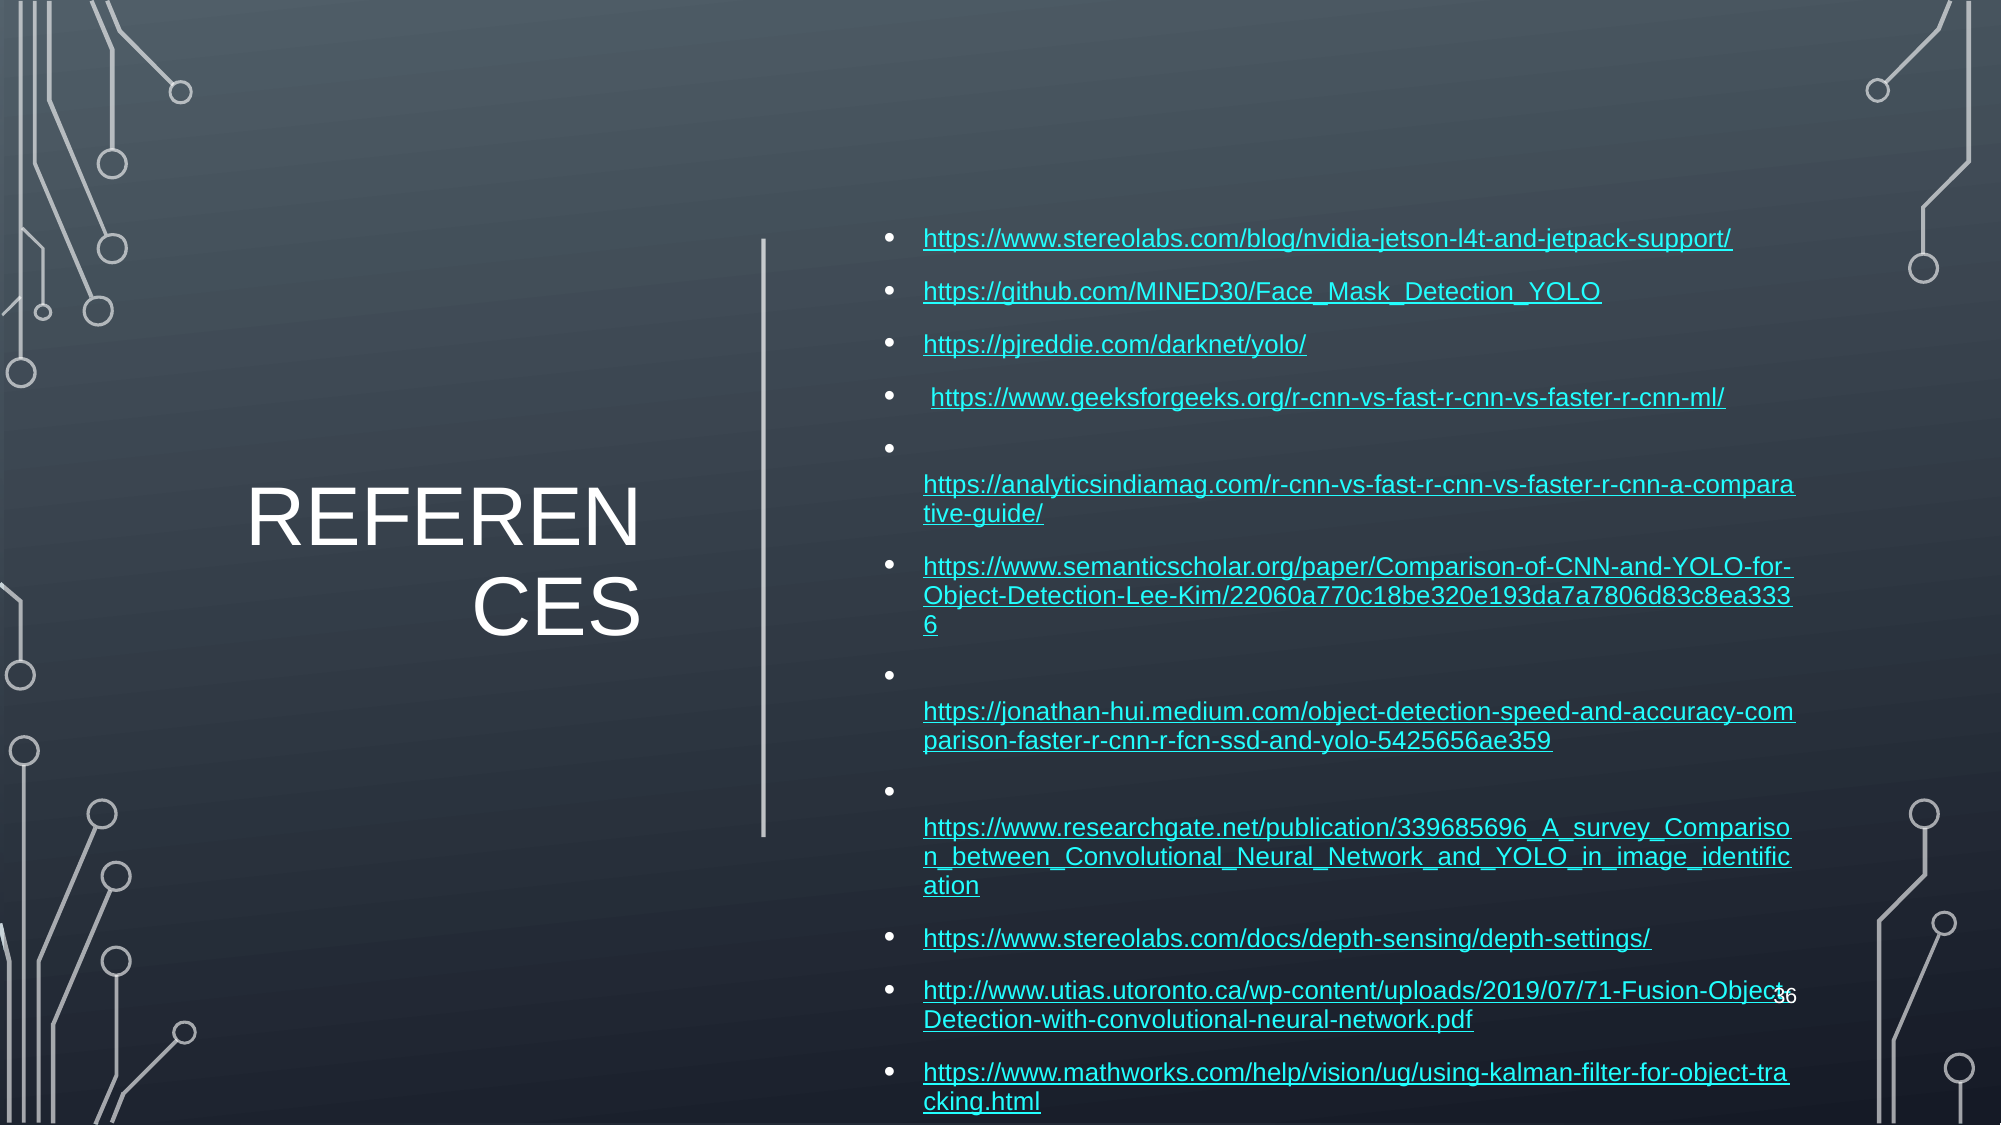

# References
https://www.stereolabs.com/blog/nvidia-jetson-l4t-and-jetpack-support/
https://github.com/MINED30/Face_Mask_Detection_YOLO
https://pjreddie.com/darknet/yolo/
 https://www.geeksforgeeks.org/r-cnn-vs-fast-r-cnn-vs-faster-r-cnn-ml/
 https://analyticsindiamag.com/r-cnn-vs-fast-r-cnn-vs-faster-r-cnn-a-comparative-guide/
https://www.semanticscholar.org/paper/Comparison-of-CNN-and-YOLO-for-Object-Detection-Lee-Kim/22060a770c18be320e193da7a7806d83c8ea3336
 https://jonathan-hui.medium.com/object-detection-speed-and-accuracy-comparison-faster-r-cnn-r-fcn-ssd-and-yolo-5425656ae359
 https://www.researchgate.net/publication/339685696_A_survey_Comparison_between_Convolutional_Neural_Network_and_YOLO_in_image_identification
https://www.stereolabs.com/docs/depth-sensing/depth-settings/
http://www.utias.utoronto.ca/wp-content/uploads/2019/07/71-Fusion-Object-Detection-with-convolutional-neural-network.pdf
https://www.mathworks.com/help/vision/ug/using-kalman-filter-for-object-tracking.html

36